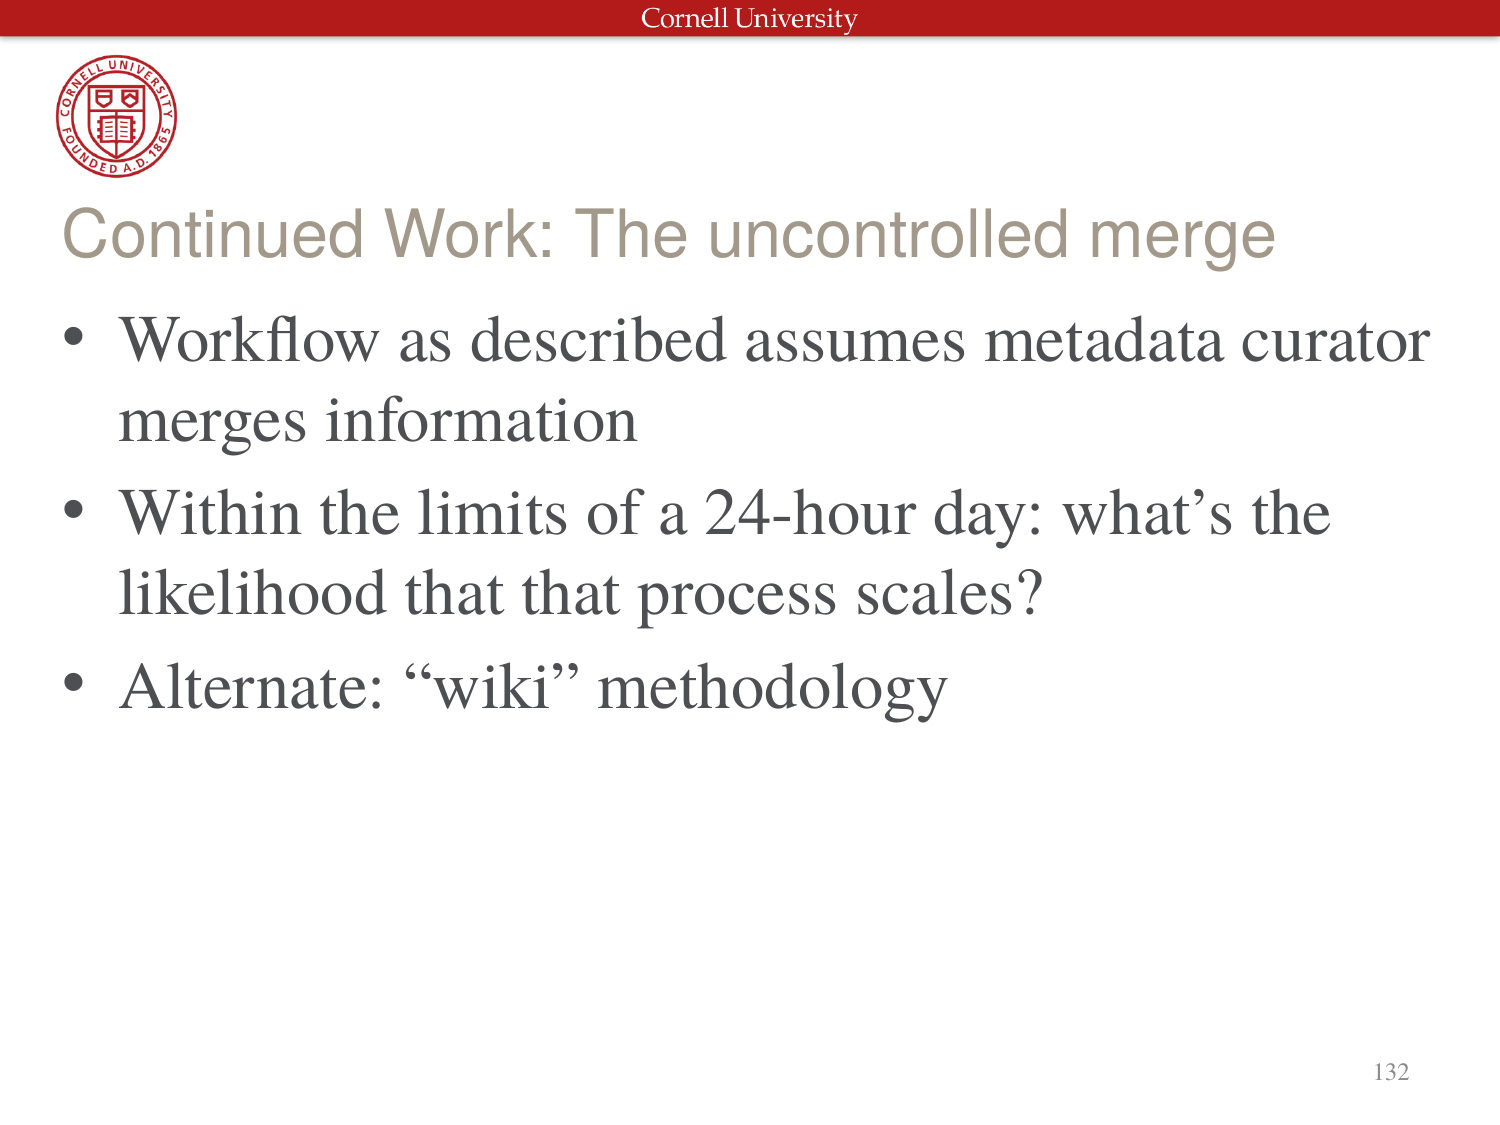

# Continued Work: The uncontrolled merge
Workflow as described assumes metadata curator merges information
Within the limits of a 24-hour day: what’s the likelihood that that process scales?
Alternate: “wiki” methodology
132